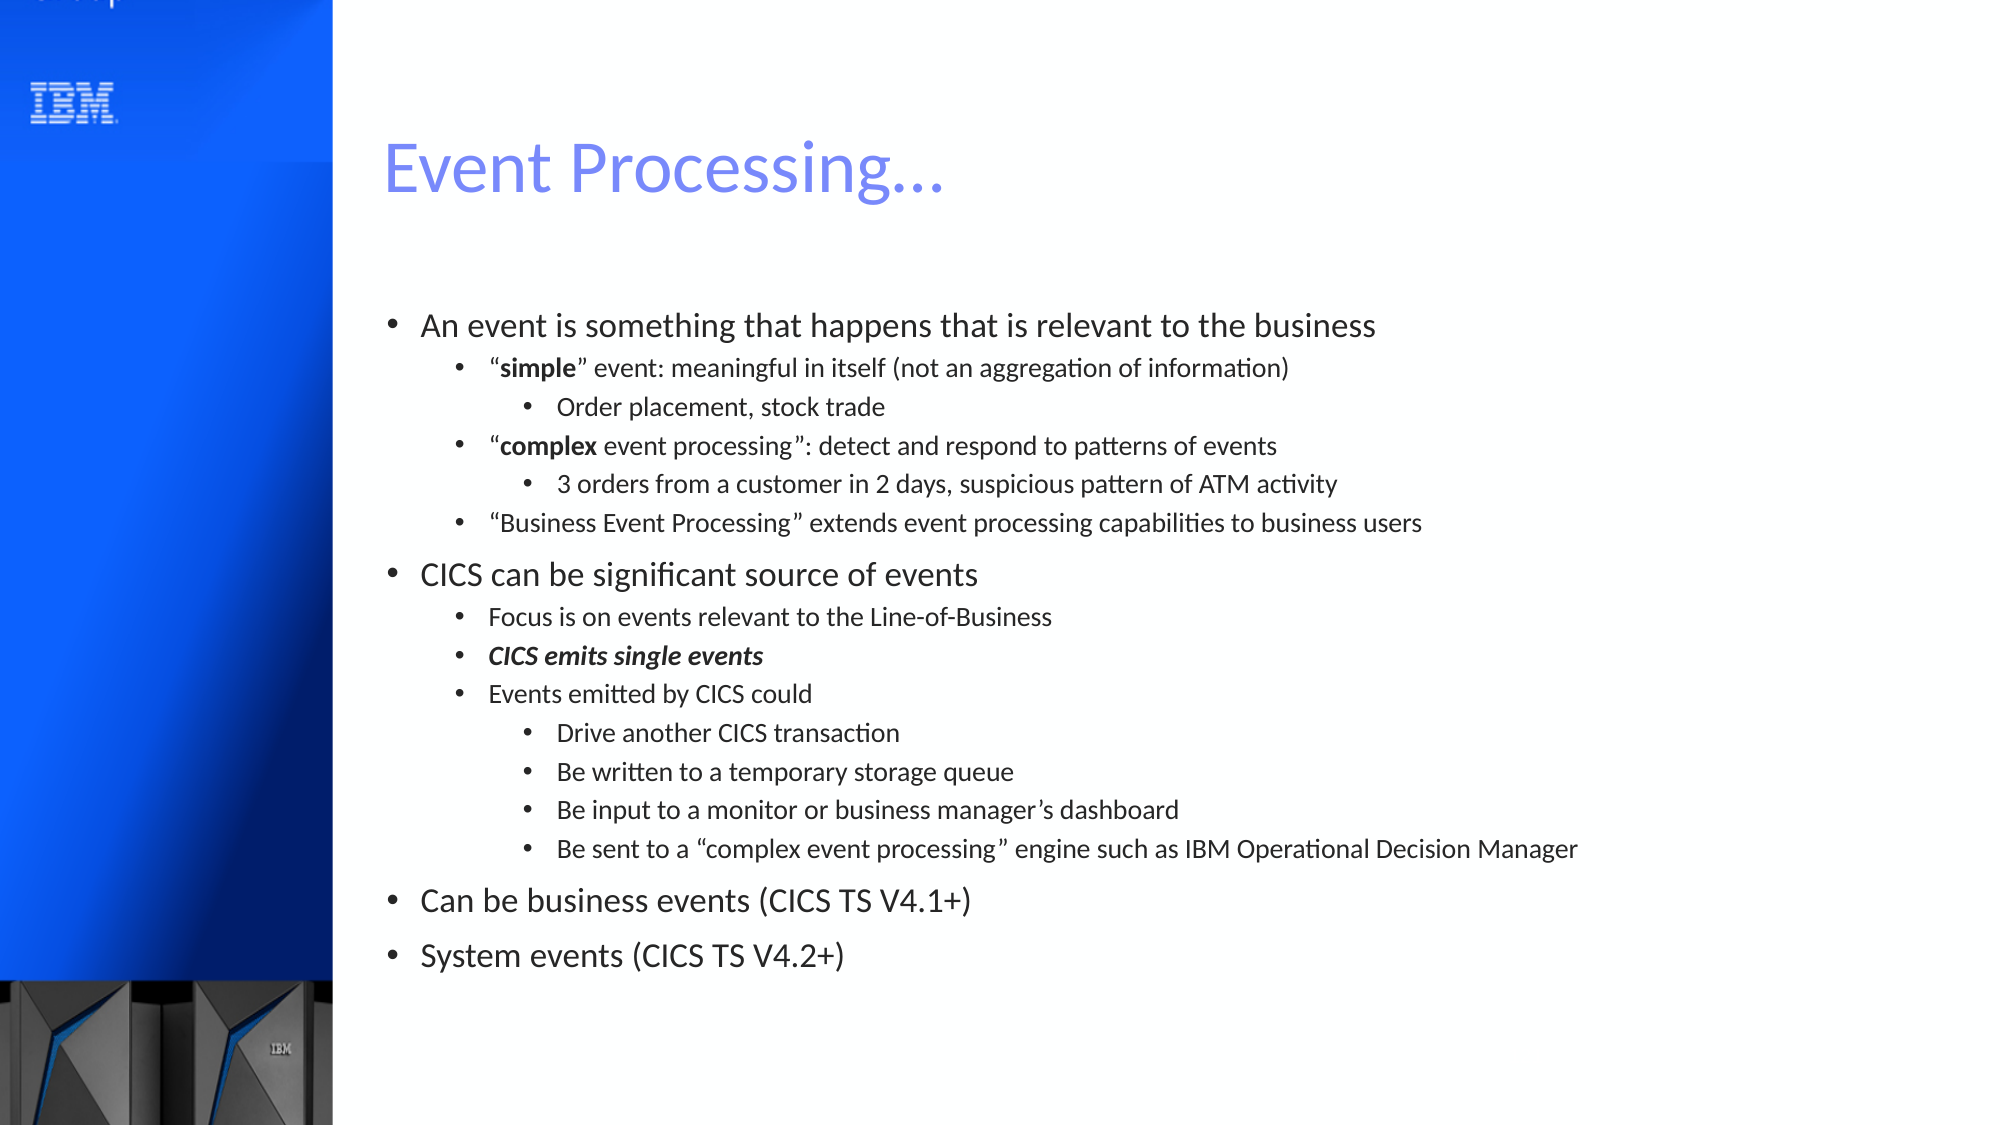

# Event Processing…
An event is something that happens that is relevant to the business
“simple” event: meaningful in itself (not an aggregation of information)
Order placement, stock trade
“complex event processing”: detect and respond to patterns of events
3 orders from a customer in 2 days, suspicious pattern of ATM activity
“Business Event Processing” extends event processing capabilities to business users
CICS can be significant source of events
Focus is on events relevant to the Line-of-Business
CICS emits single events
Events emitted by CICS could
Drive another CICS transaction
Be written to a temporary storage queue
Be input to a monitor or business manager’s dashboard
Be sent to a “complex event processing” engine such as IBM Operational Decision Manager
Can be business events (CICS TS V4.1+)
System events (CICS TS V4.2+)
121